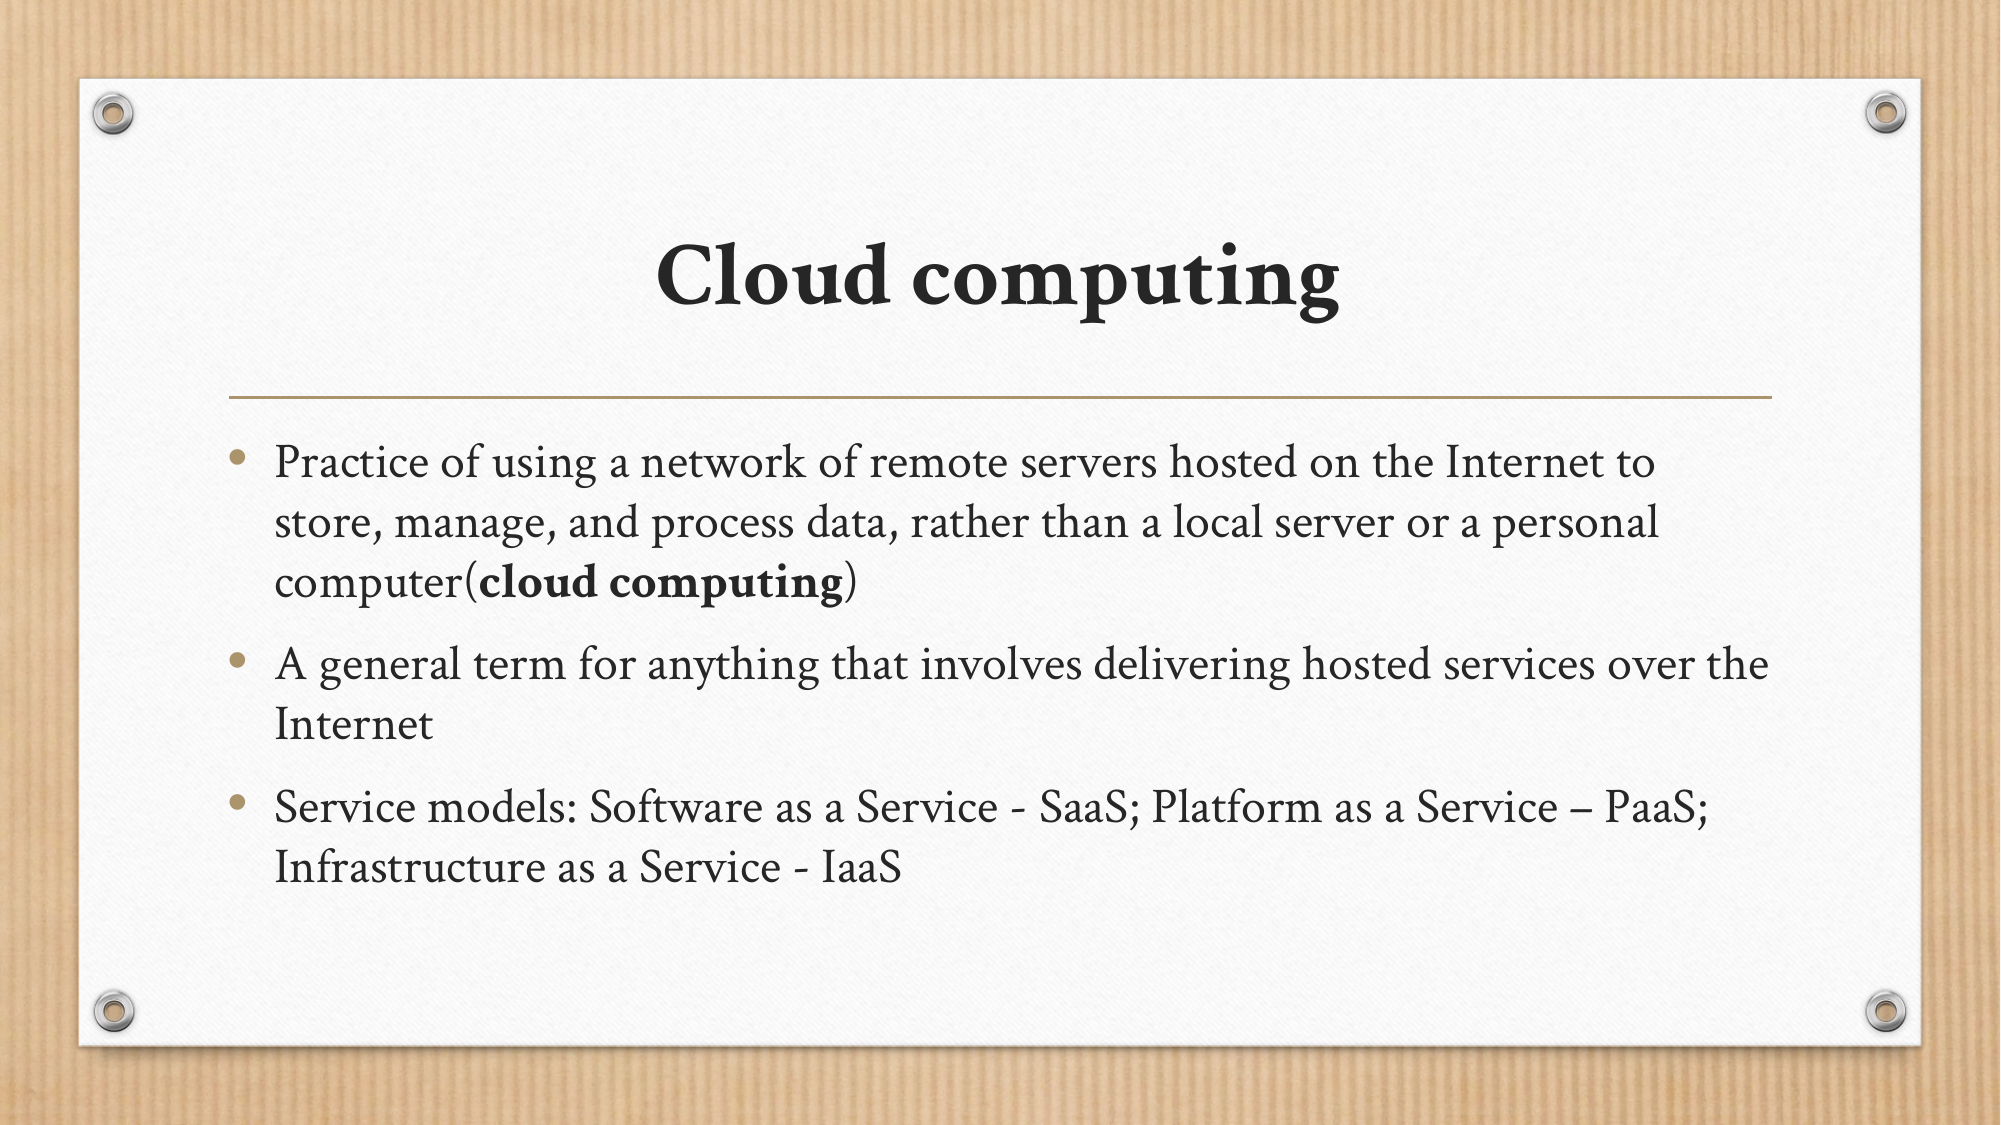

# Cloud computing
Practice of using a network of remote servers hosted on the Internet to store, manage, and process data, rather than a local server or a personal computer(cloud computing)
A general term for anything that involves delivering hosted services over the Internet
Service models: Software as a Service - SaaS; Platform as a Service – PaaS; Infrastructure as a Service - IaaS